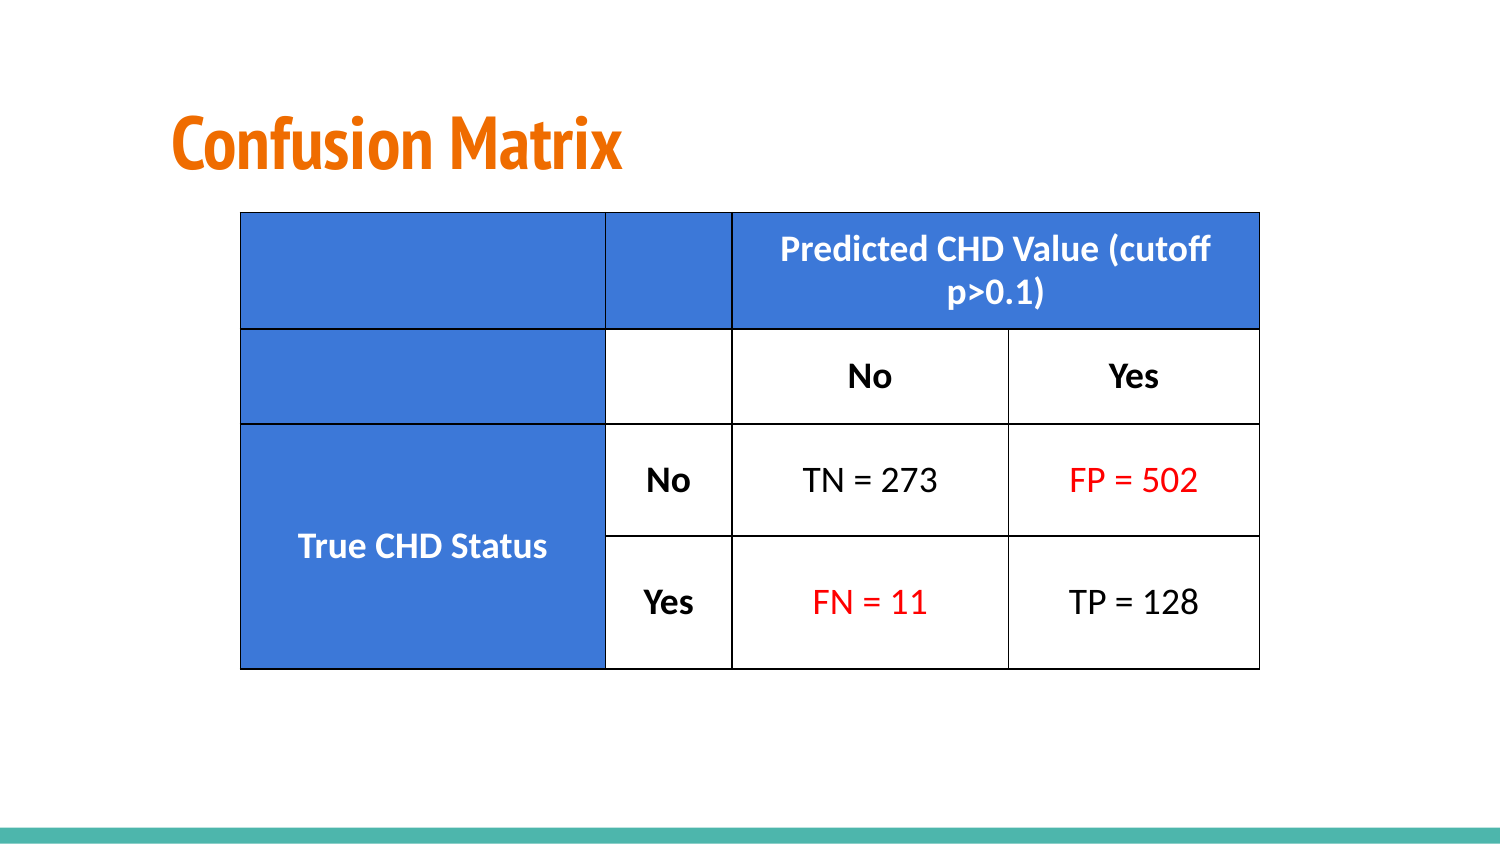

Confusion Matrix
|  |  | Predicted CHD Value (cutoff p>0.1) |  |
| --- | --- | --- | --- |
|  |  | No | Yes |
| True CHD Status | No | TN = 273 | FP = 502 |
|  | Yes | FN = 11 | TP = 128 |